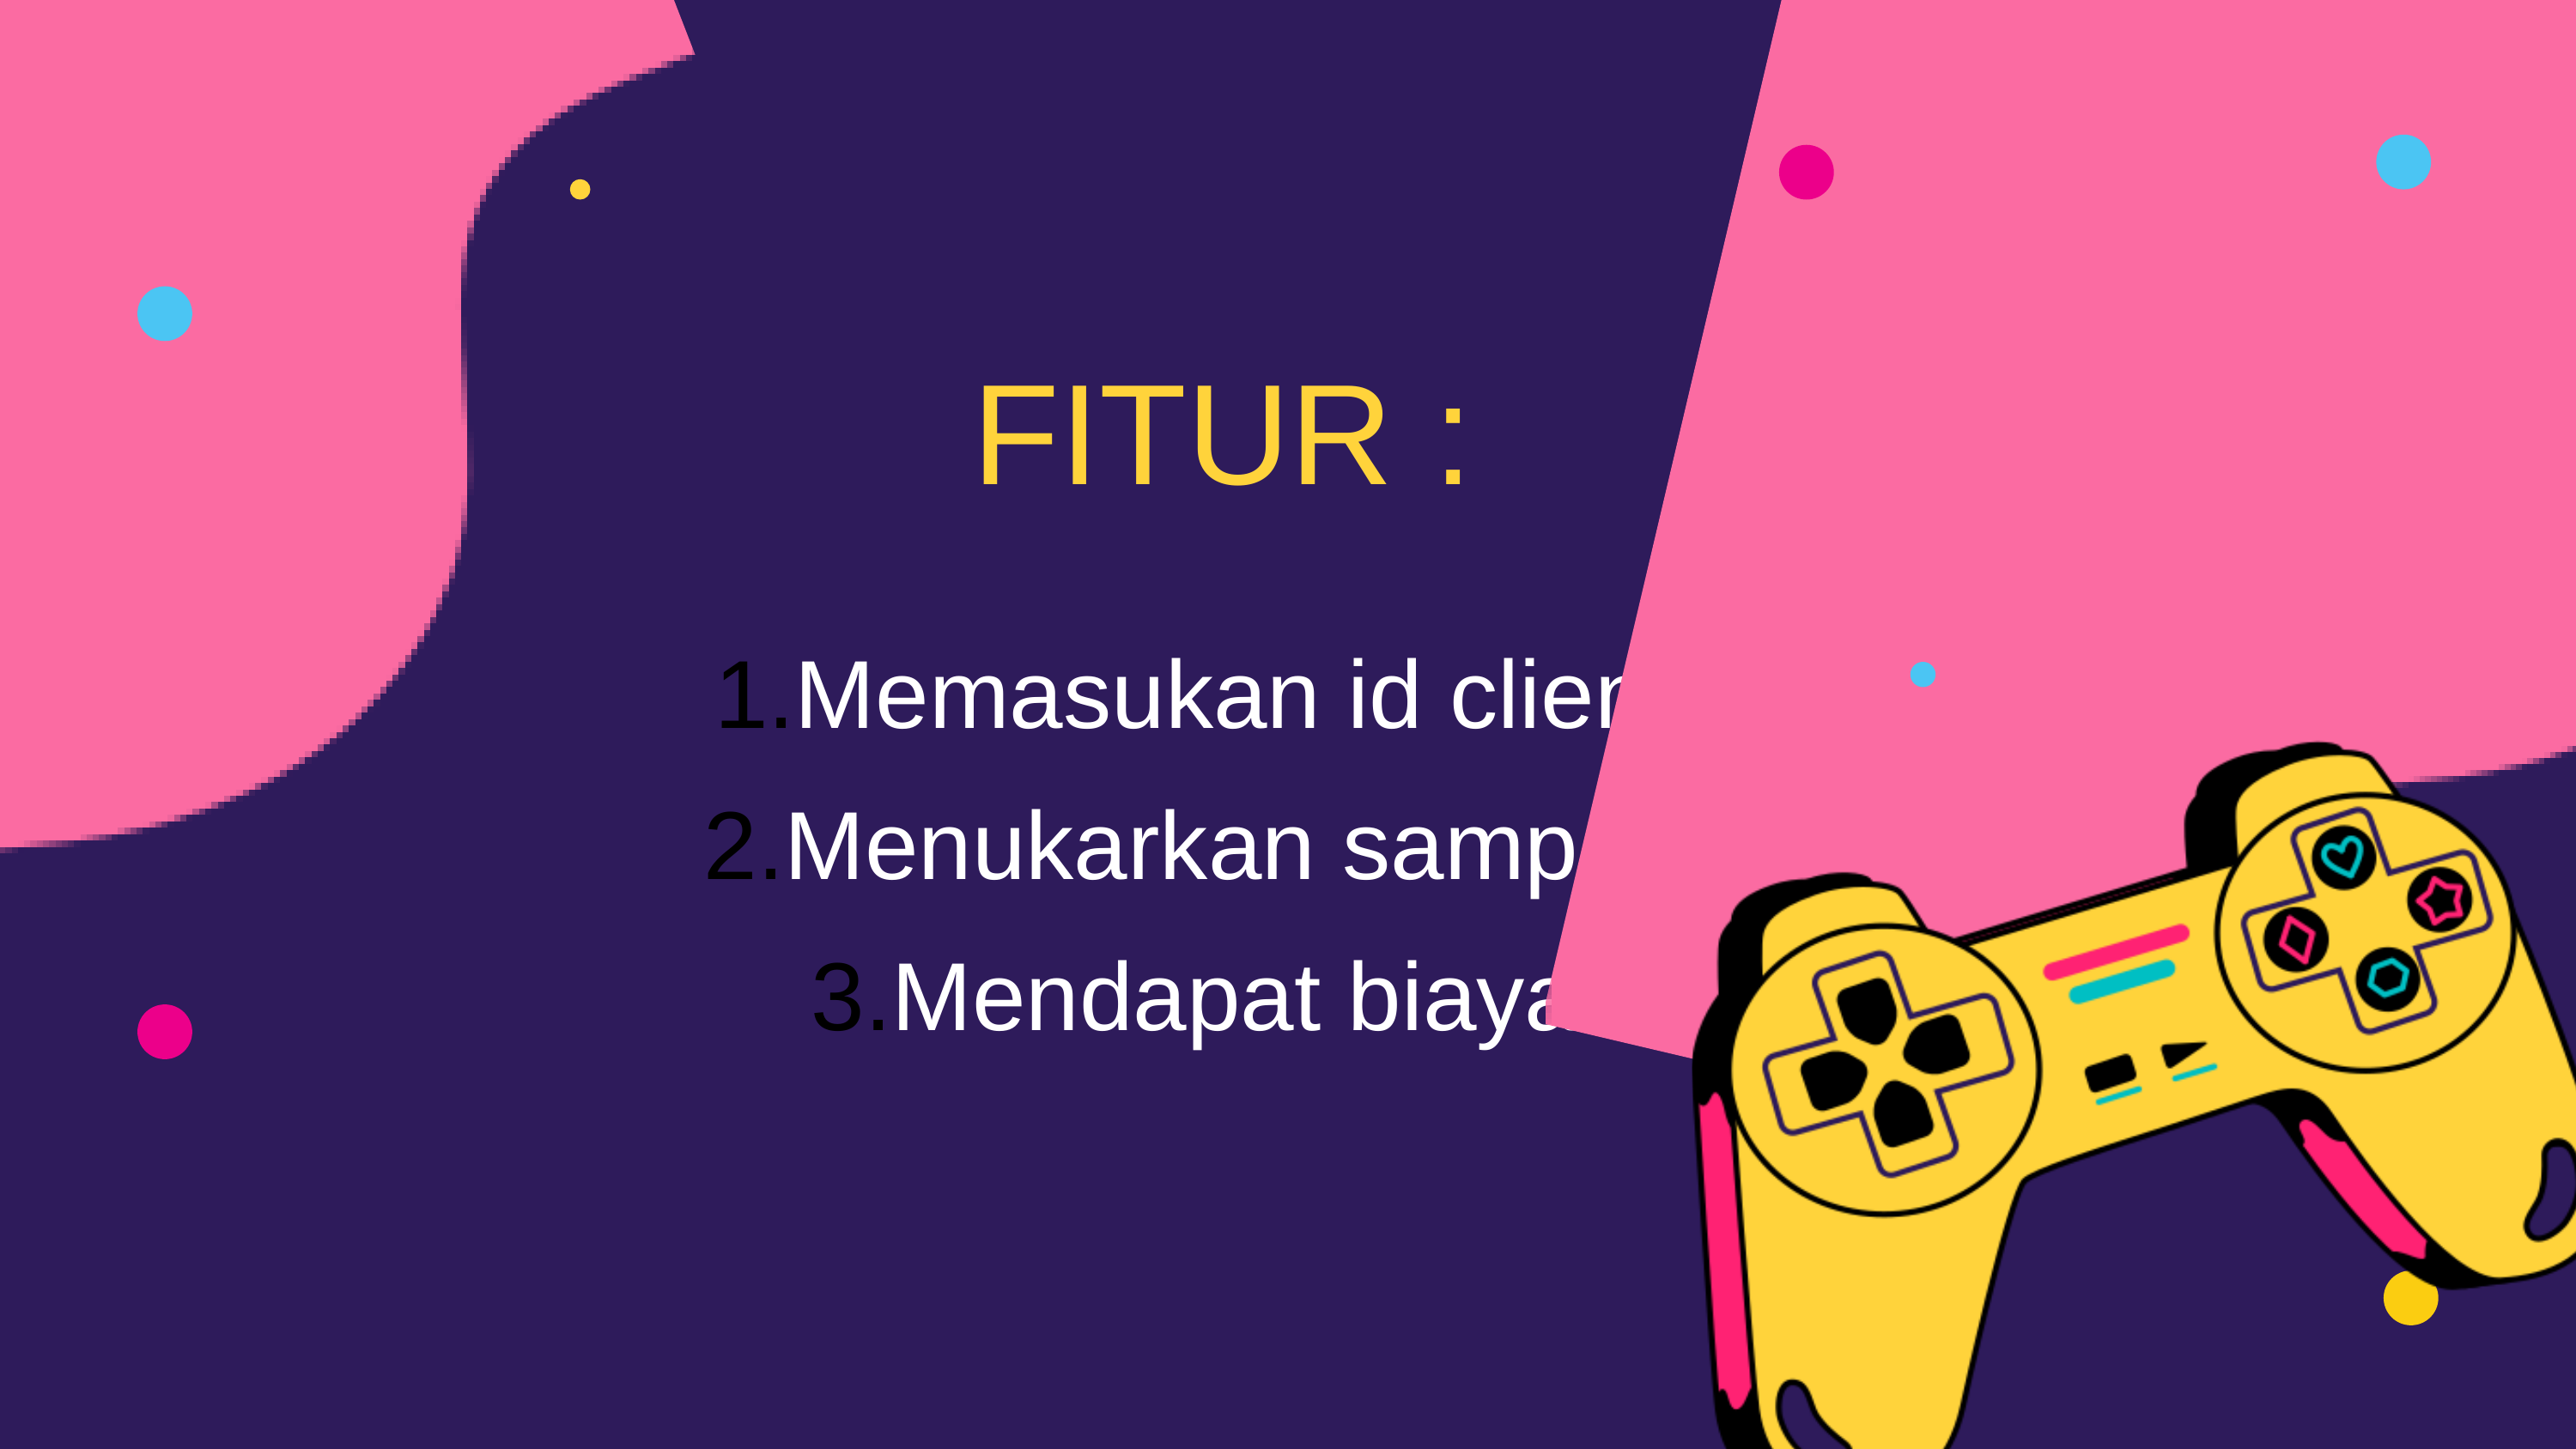

FITUR :
Memasukan id client
Menukarkan sampah
Mendapat biaya